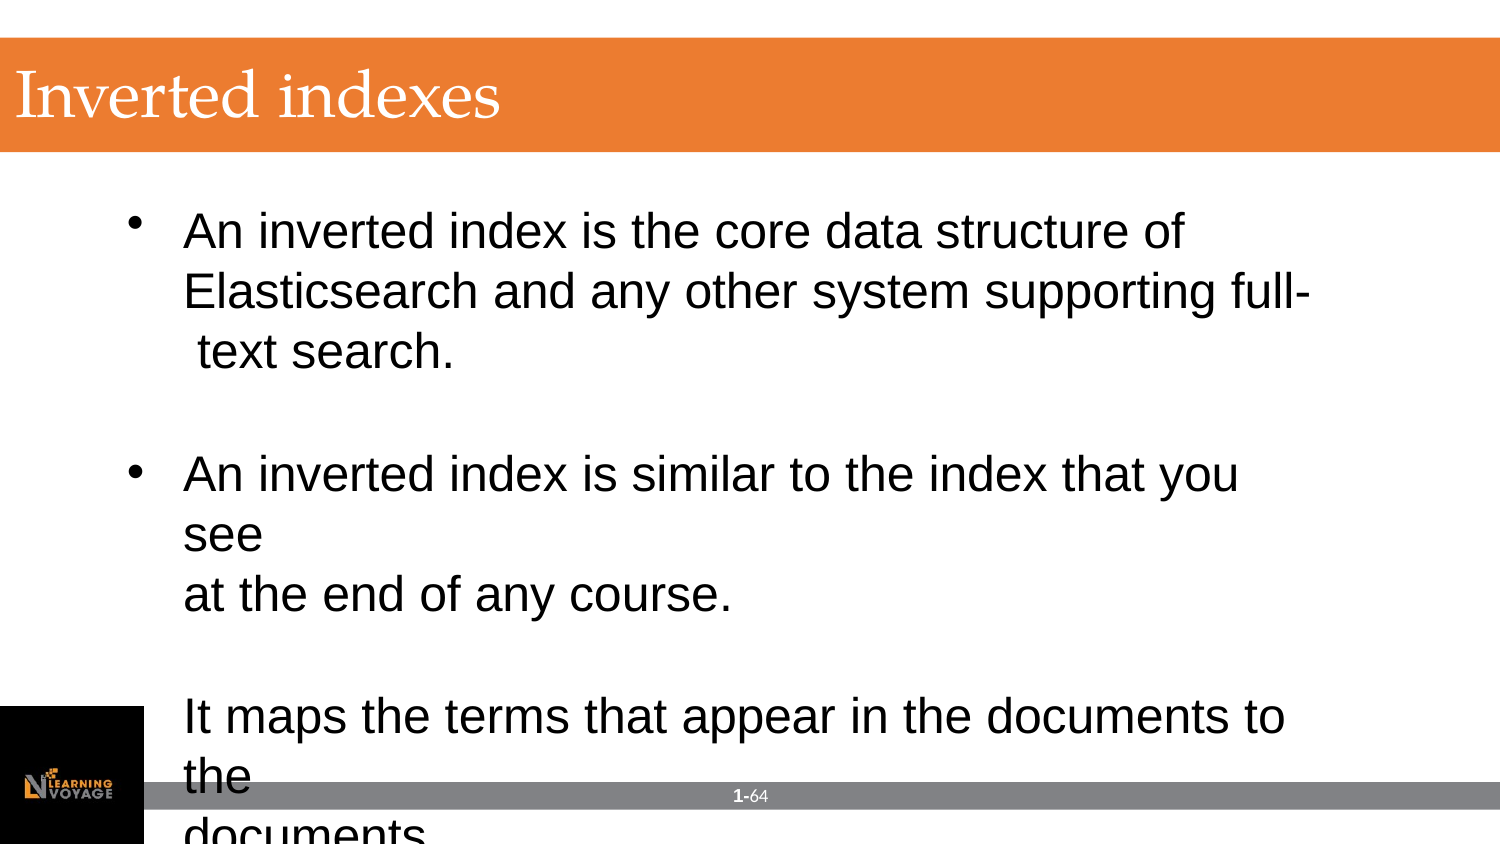

# Inverted indexes
An inverted index is the core data structure of  Elasticsearch and any other system supporting full-  text search.

An inverted index is similar to the index that you see
at the end of any course.

It maps the terms that appear in the documents to the
documents.
1-64